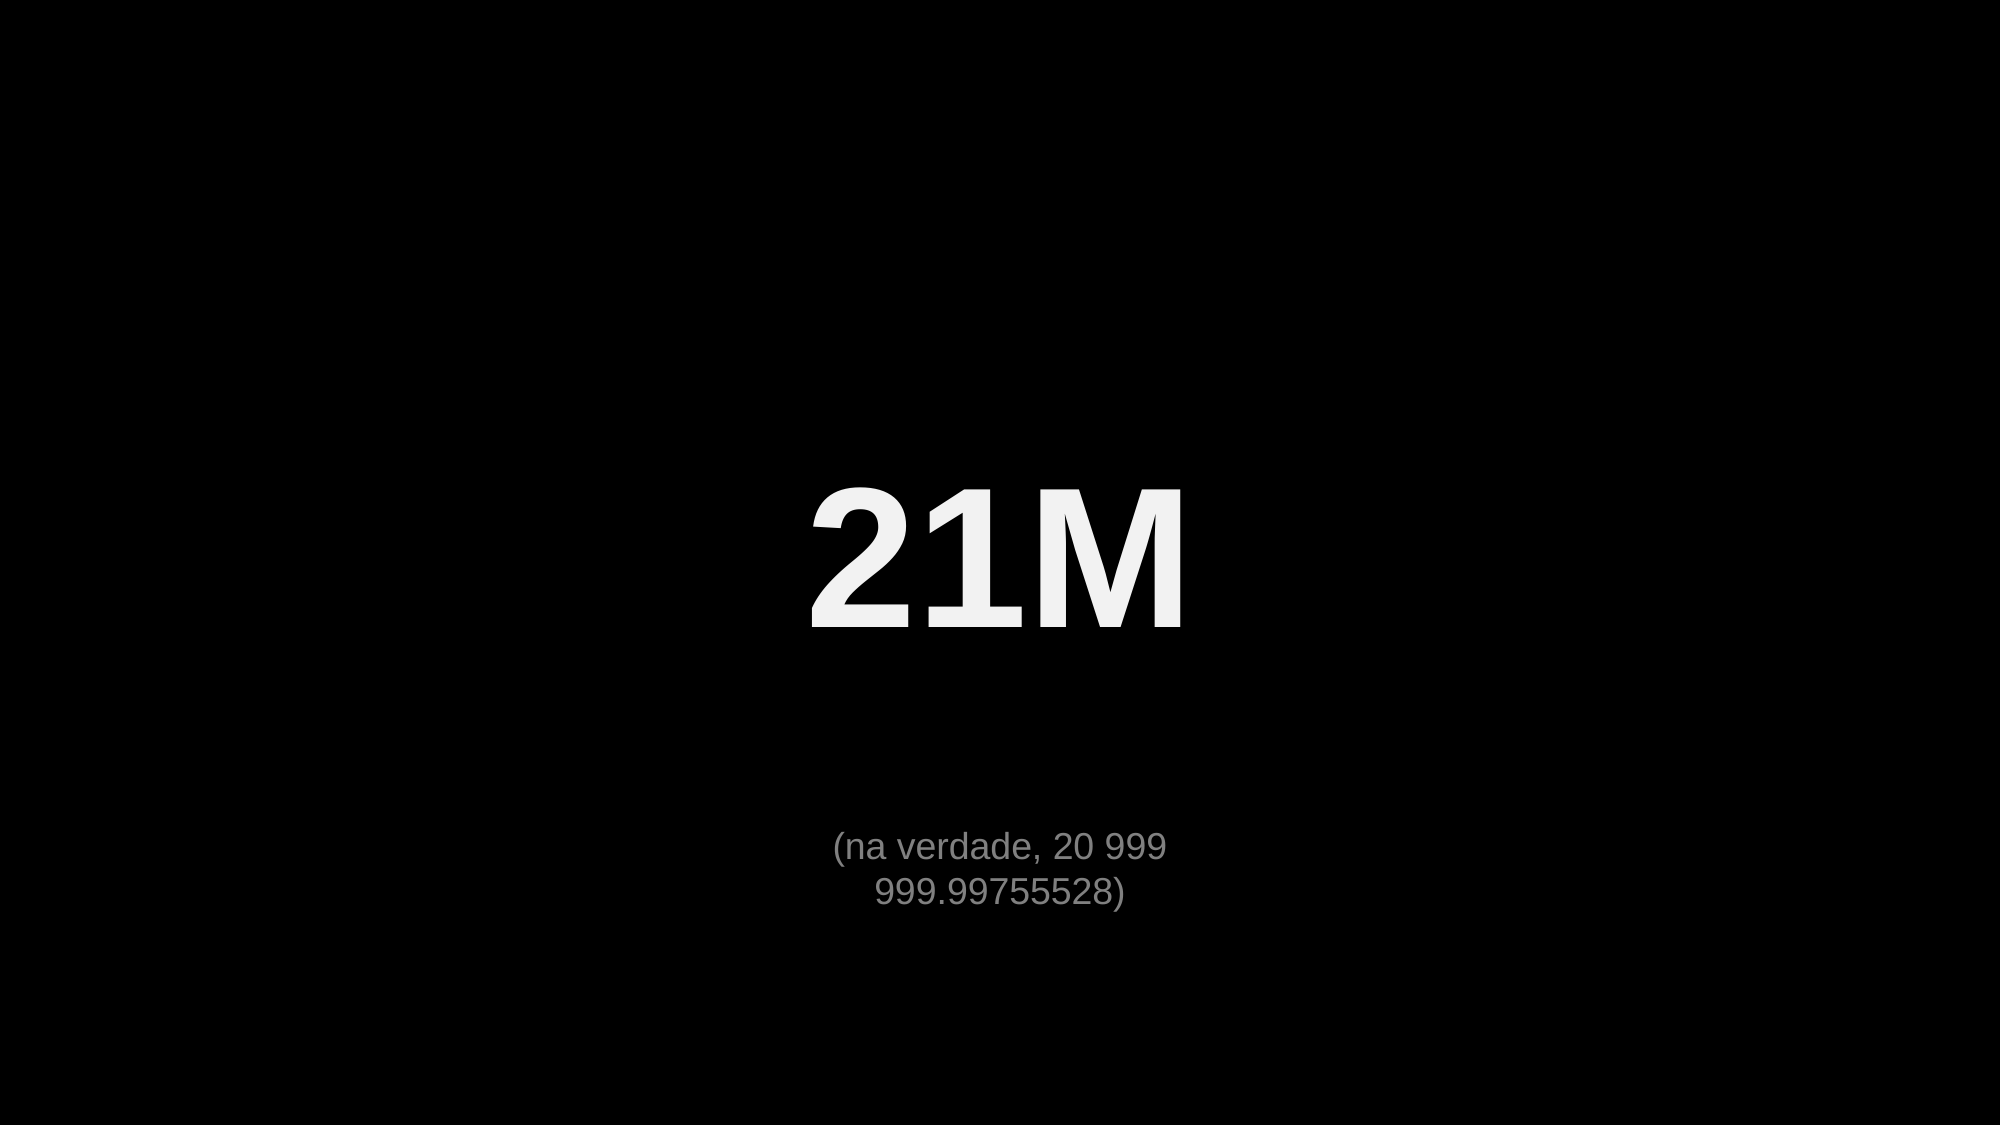

# 21M
(na verdade, 20 999 999.99755528)